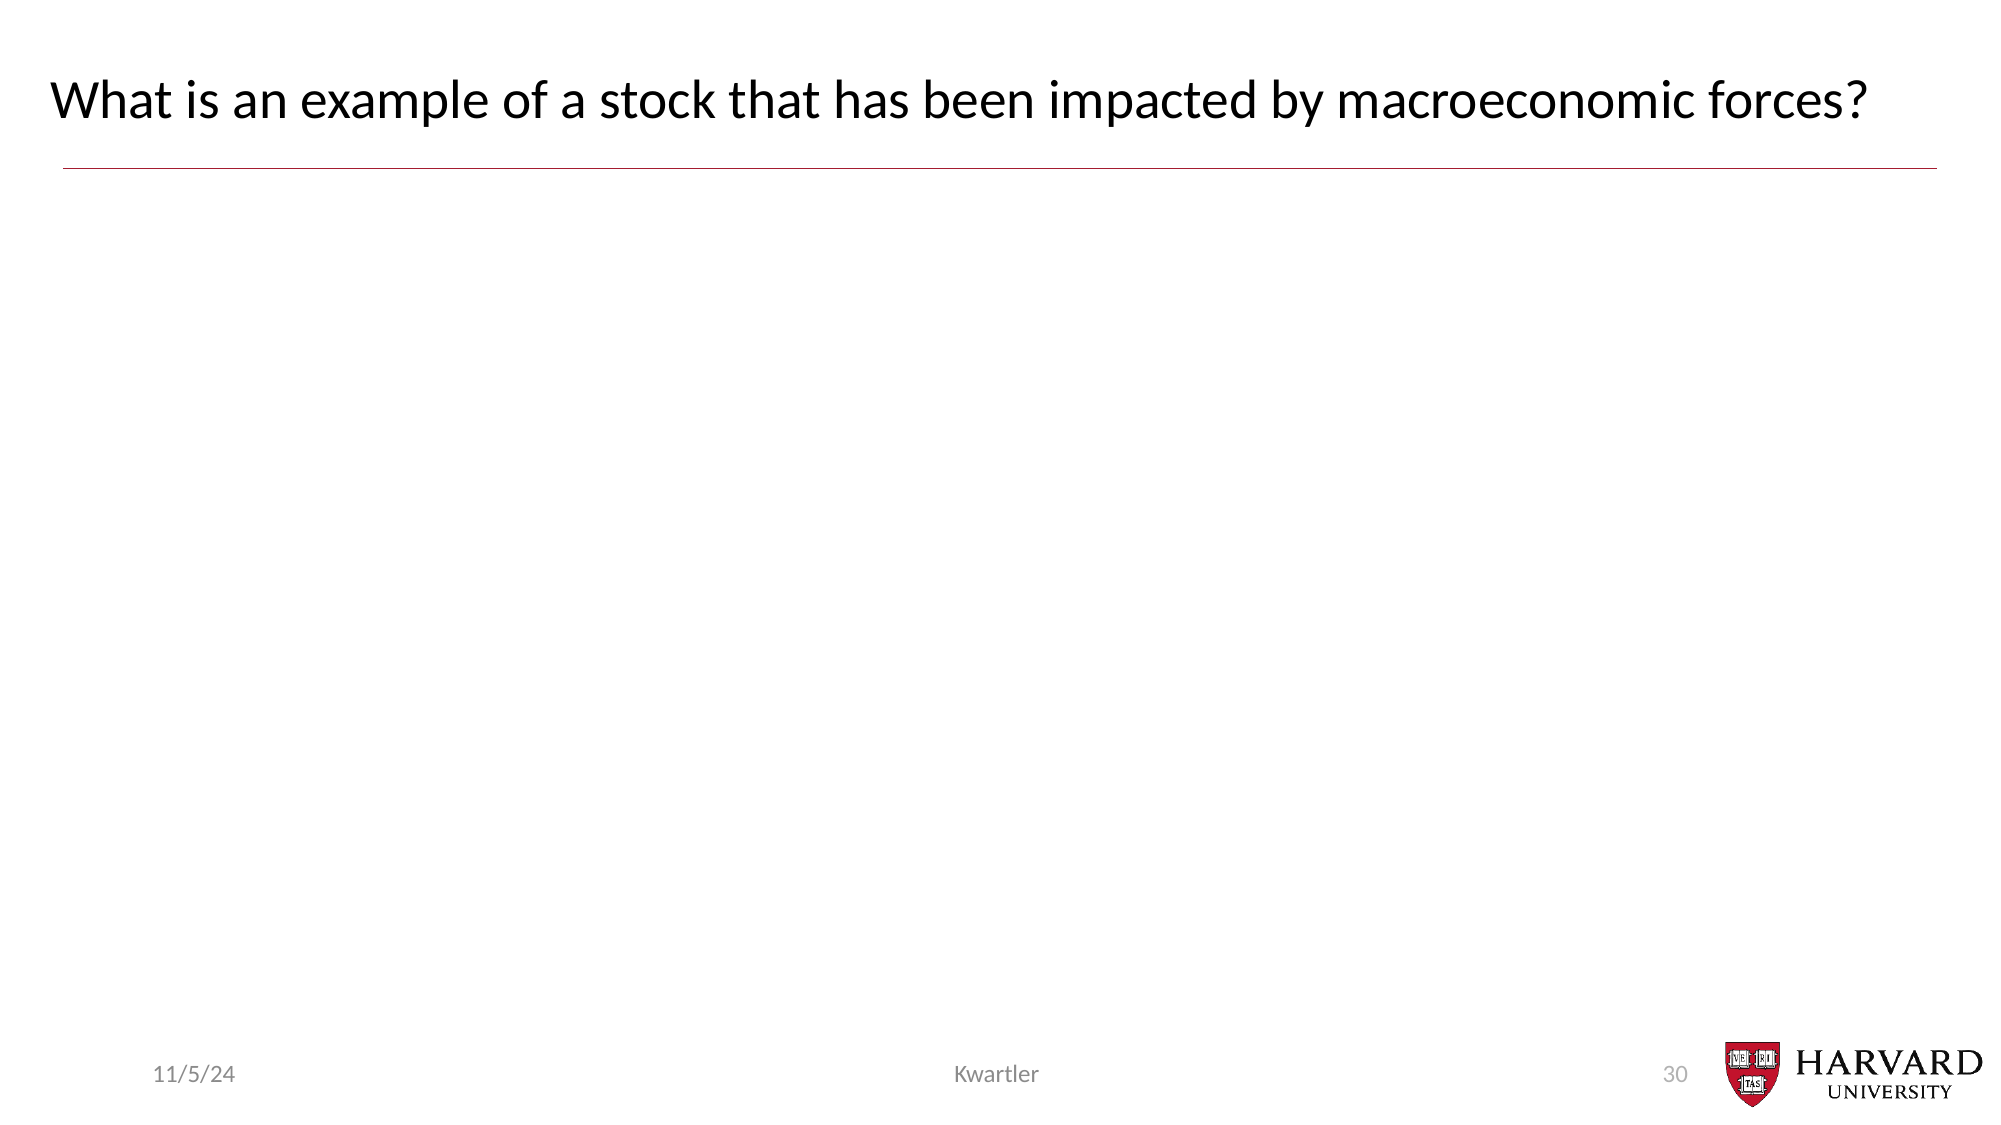

# What is an example of a stock that has been impacted by macroeconomic forces?
11/5/24
Kwartler
30